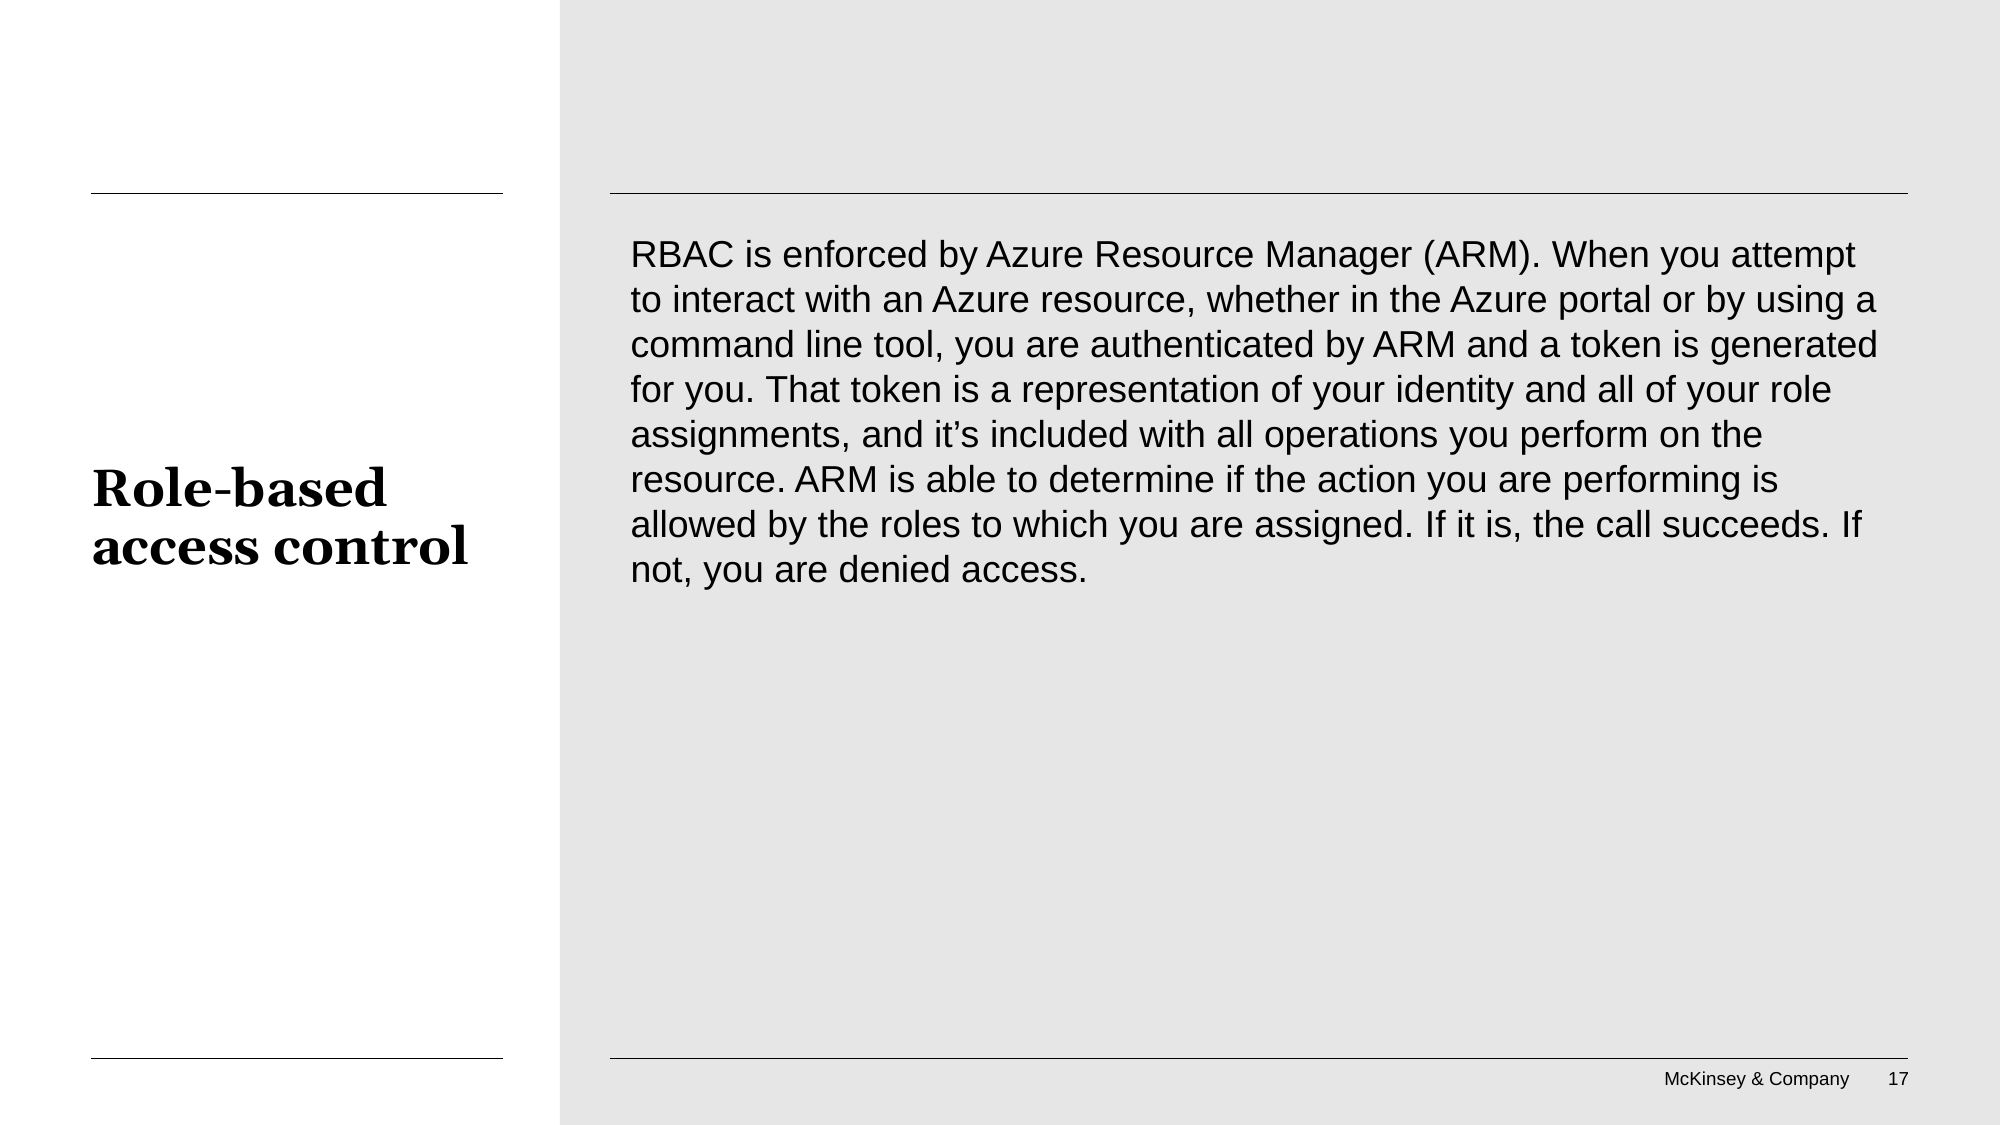

RBAC is enforced by Azure Resource Manager (ARM). When you attempt to interact with an Azure resource, whether in the Azure portal or by using a command line tool, you are authenticated by ARM and a token is generated for you. That token is a representation of your identity and all of your role assignments, and it’s included with all operations you perform on the resource. ARM is able to determine if the action you are performing is allowed by the roles to which you are assigned. If it is, the call succeeds. If not, you are denied access.
# Role-based access control